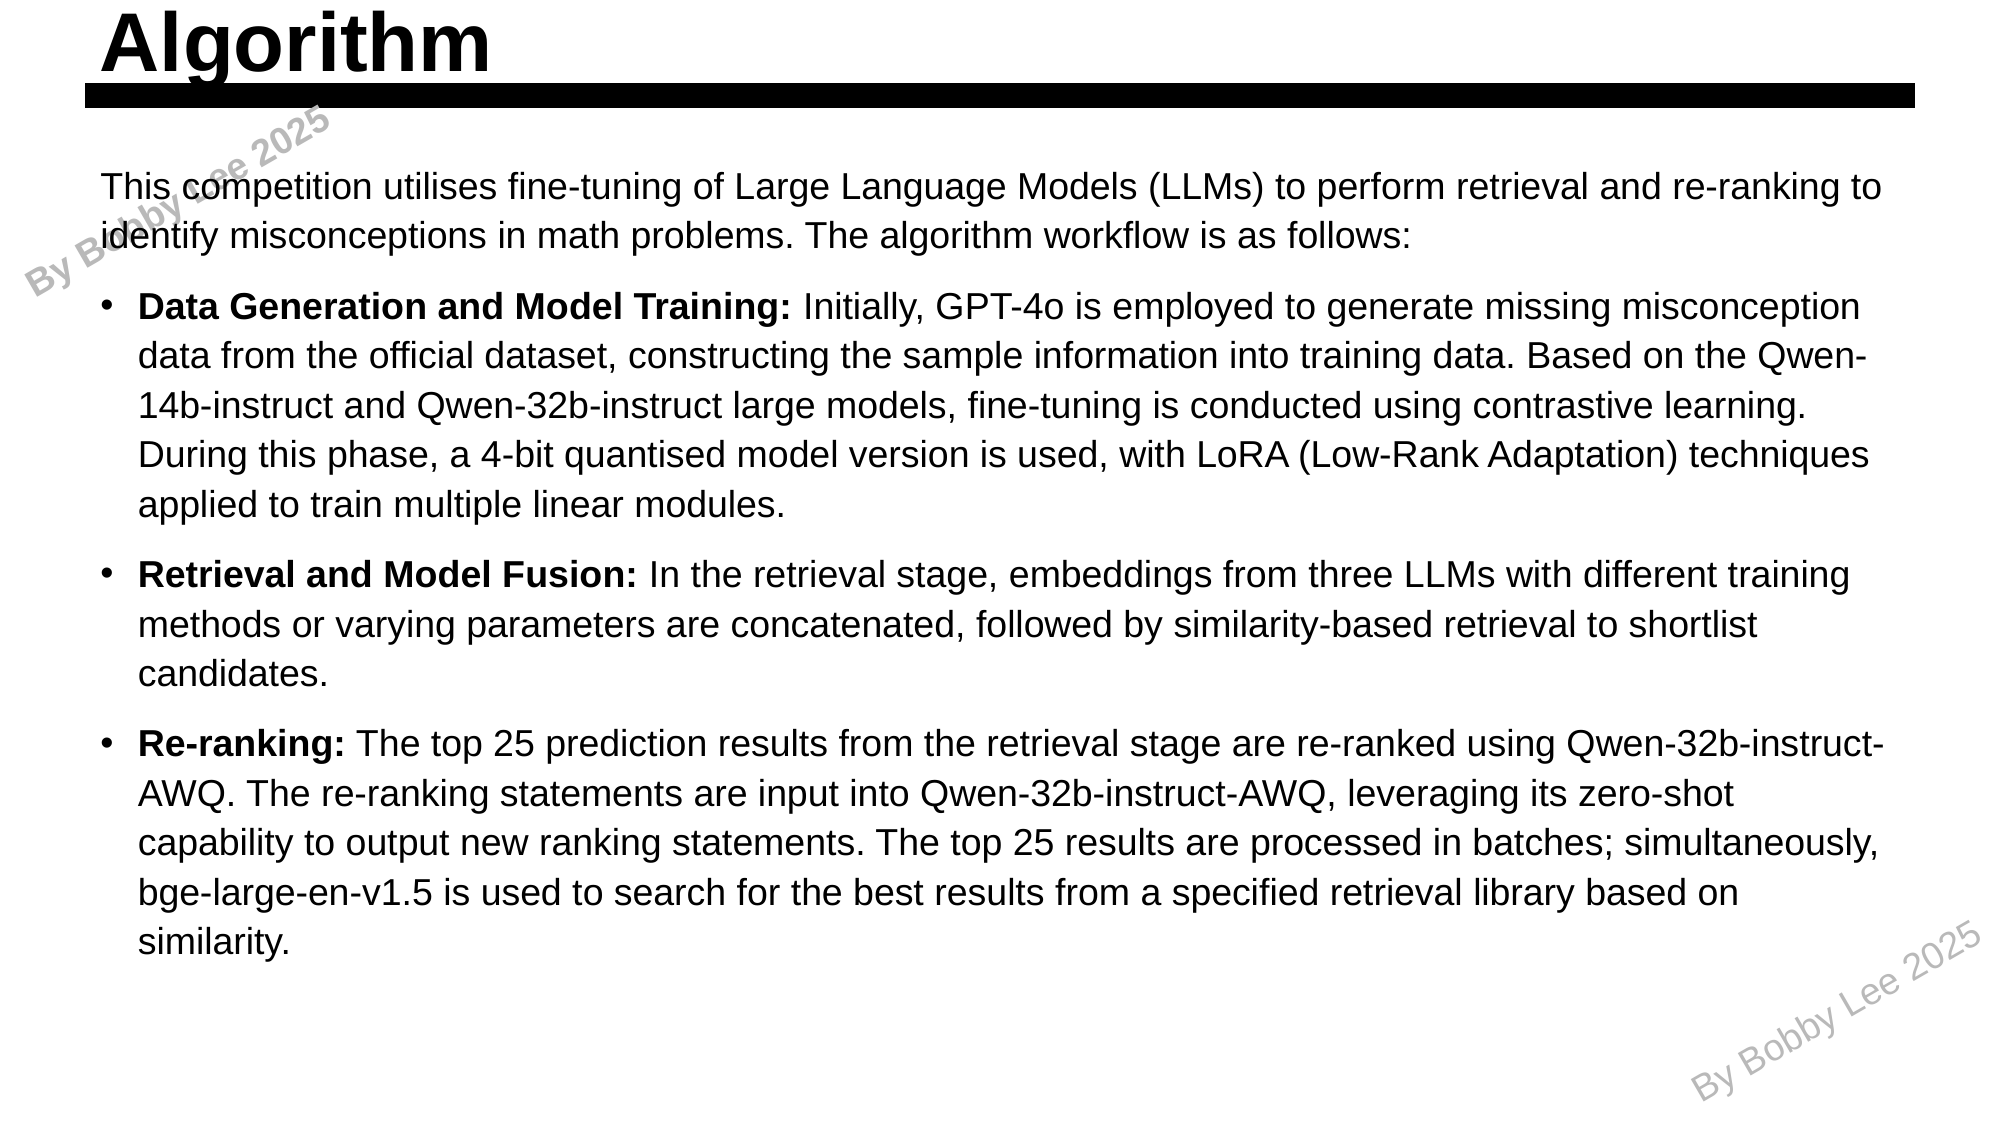

# Algorithm
This competition utilises fine-tuning of Large Language Models (LLMs) to perform retrieval and re-ranking to identify misconceptions in math problems. The algorithm workflow is as follows:
Data Generation and Model Training: Initially, GPT-4o is employed to generate missing misconception data from the official dataset, constructing the sample information into training data. Based on the Qwen-14b-instruct and Qwen-32b-instruct large models, fine-tuning is conducted using contrastive learning. During this phase, a 4-bit quantised model version is used, with LoRA (Low-Rank Adaptation) techniques applied to train multiple linear modules.
Retrieval and Model Fusion: In the retrieval stage, embeddings from three LLMs with different training methods or varying parameters are concatenated, followed by similarity-based retrieval to shortlist candidates.
Re-ranking: The top 25 prediction results from the retrieval stage are re-ranked using Qwen-32b-instruct-AWQ. The re-ranking statements are input into Qwen-32b-instruct-AWQ, leveraging its zero-shot capability to output new ranking statements. The top 25 results are processed in batches; simultaneously, bge-large-en-v1.5 is used to search for the best results from a specified retrieval library based on similarity.